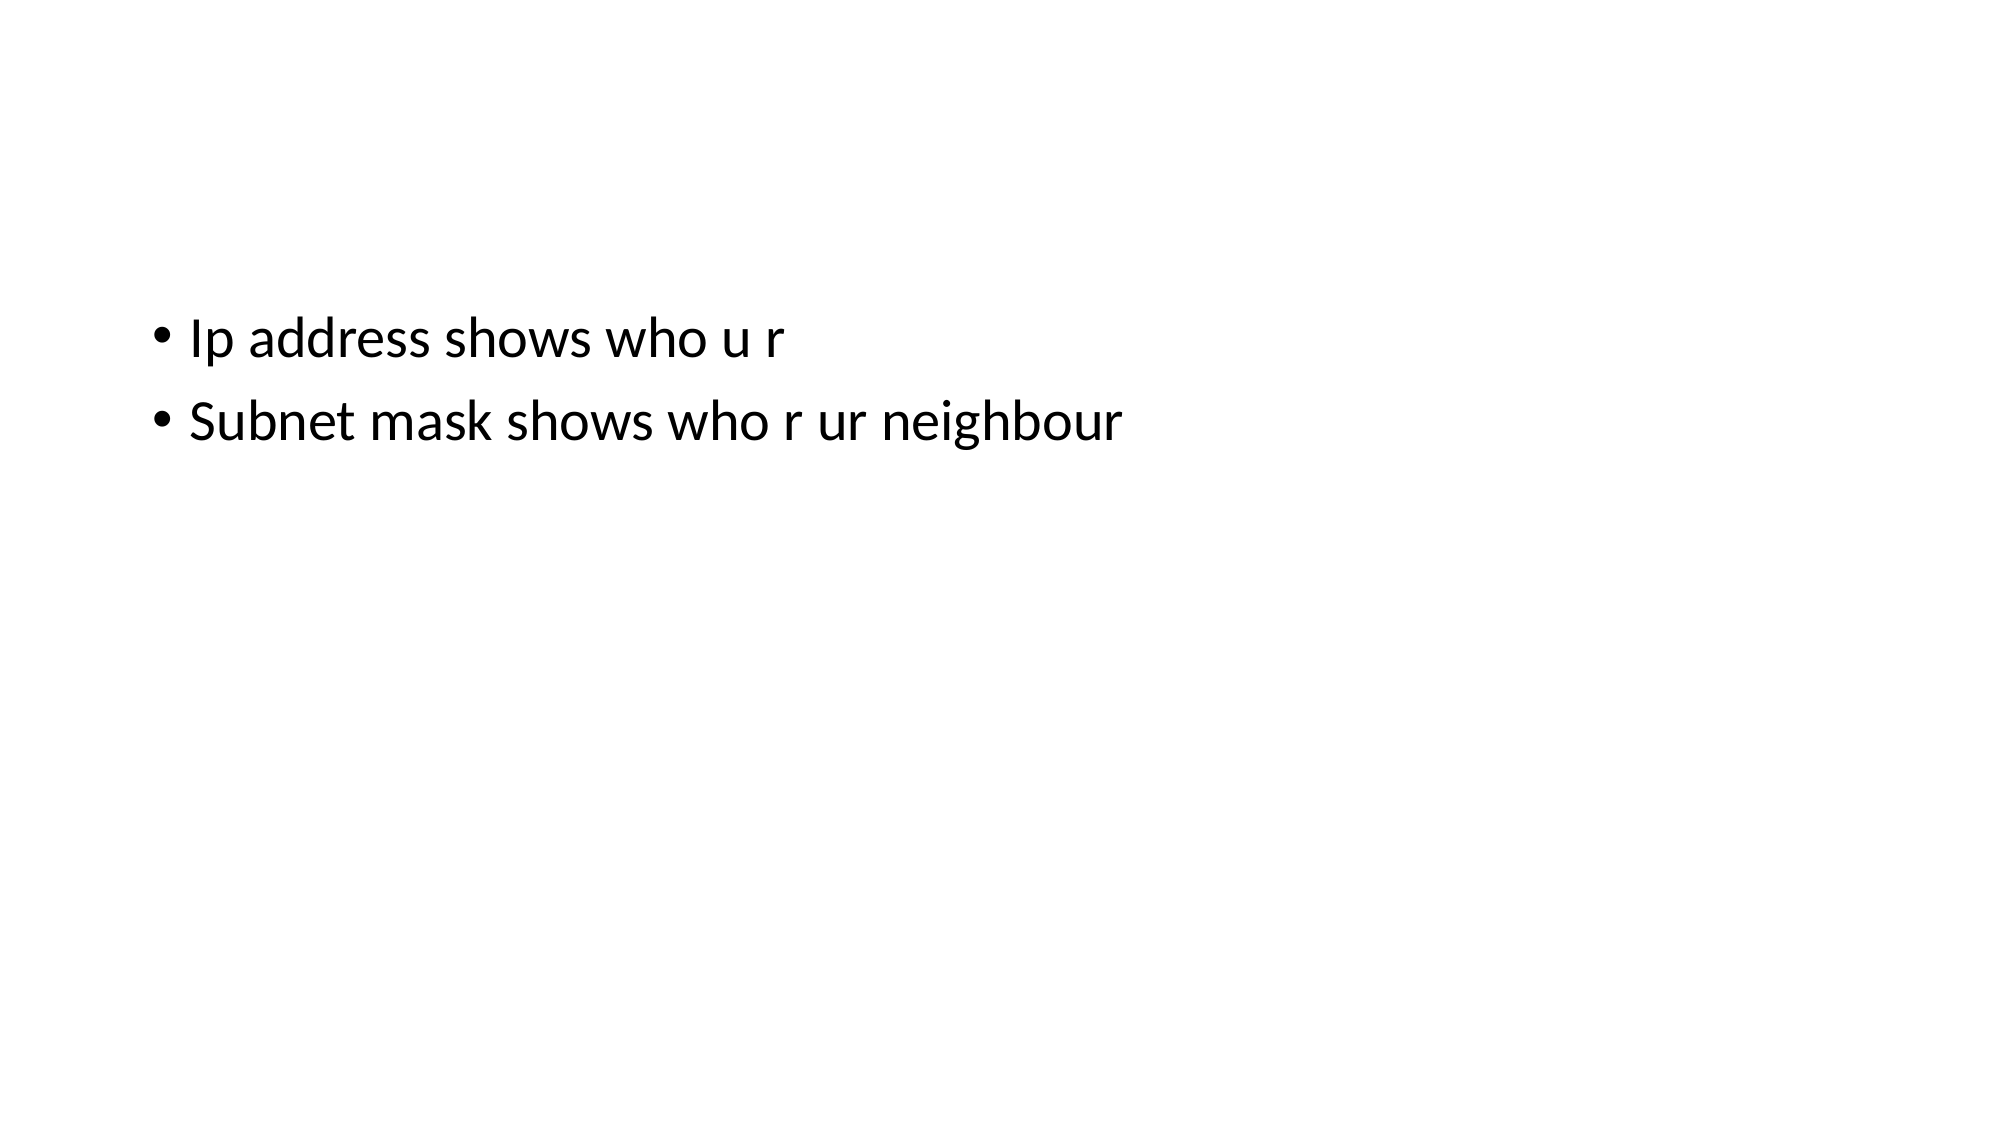

Ip address shows who u r
Subnet mask shows who r ur neighbour